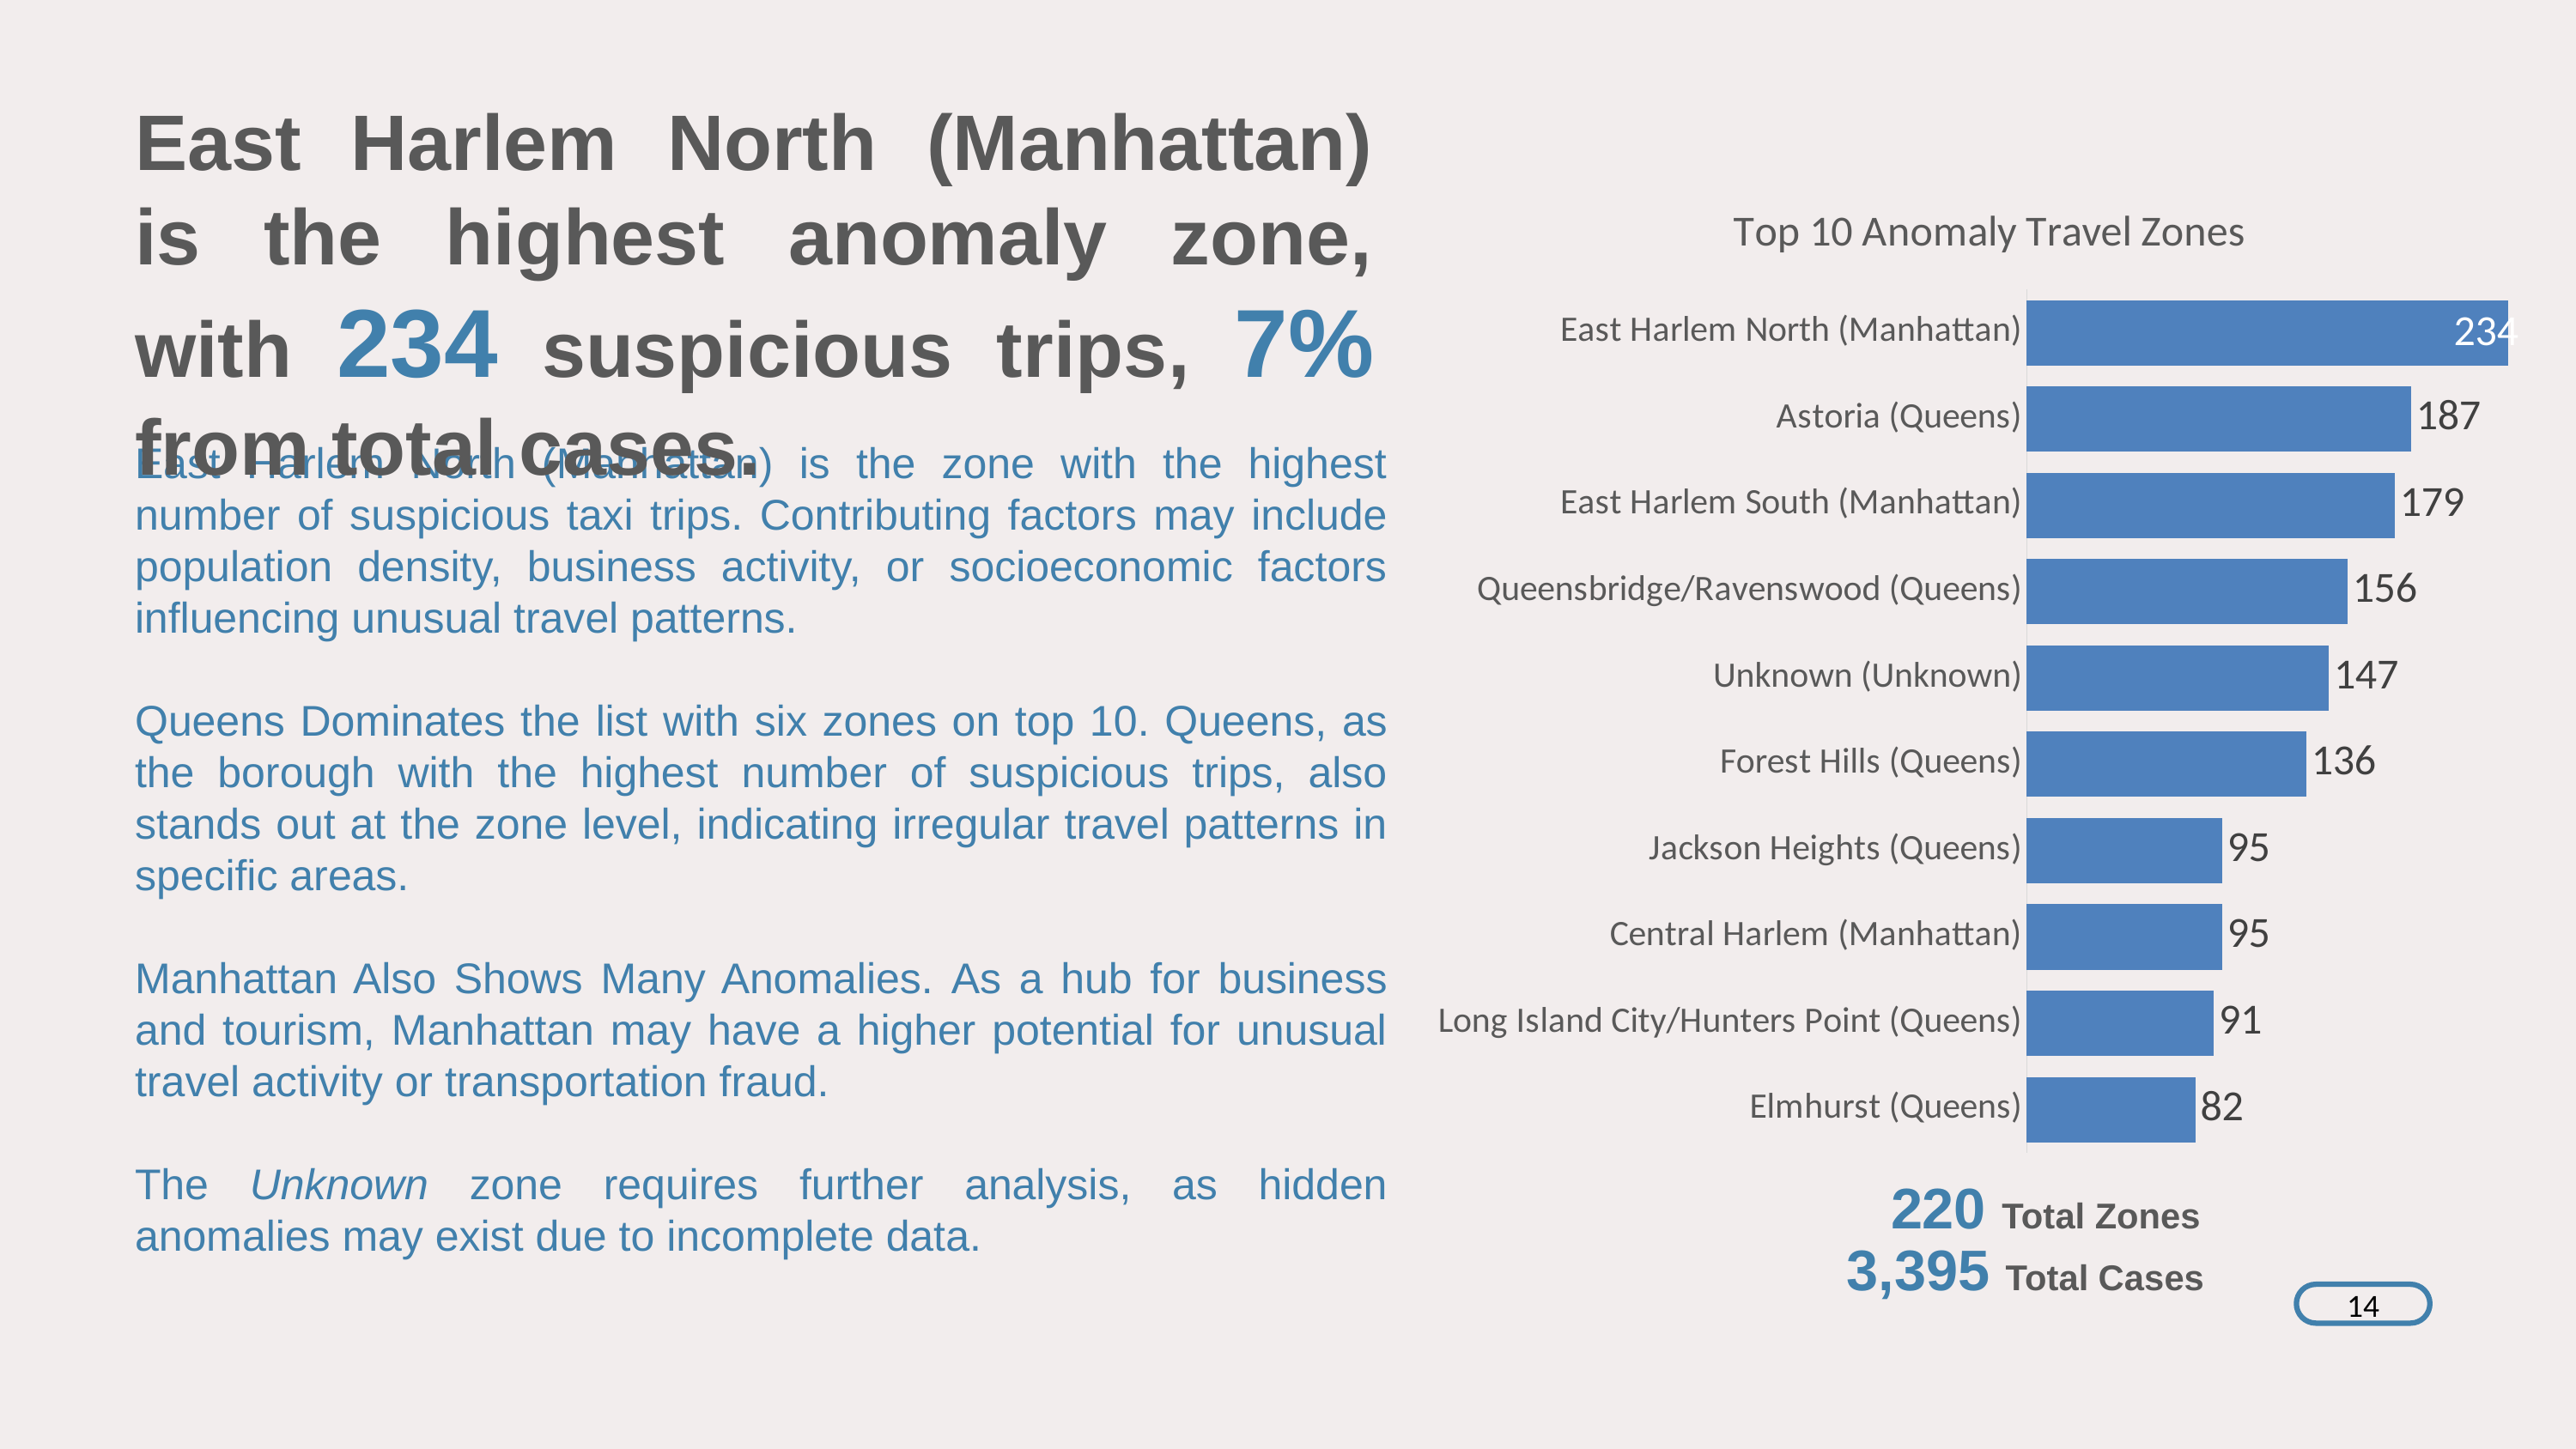

East Harlem North (Manhattan) is the highest anomaly zone, with 234 suspicious trips, 7% from total cases.

### Chart: Top 10 Anomaly Travel Zones

| Category | Anomaly Travel |
|---|---|
| Elmhurst (Queens) | 82.0 |
| Long Island City/Hunters Point (Queens) | 91.0 |
| Central Harlem (Manhattan) | 95.0 |
| Jackson Heights (Queens) | 95.0 |
| Forest Hills (Queens) | 136.0 |
| Unknown (Unknown) | 147.0 |
| Queensbridge/Ravenswood (Queens) | 156.0 |
| East Harlem South (Manhattan) | 179.0 |
| Astoria (Queens) | 187.0 |
| East Harlem North (Manhattan) | 234.0 |
East Harlem North (Manhattan) is the zone with the highest number of suspicious taxi trips. Contributing factors may include population density, business activity, or socioeconomic factors influencing unusual travel patterns.

Queens Dominates the list with six zones on top 10. Queens, as the borough with the highest number of suspicious trips, also stands out at the zone level, indicating irregular travel patterns in specific areas.

Manhattan Also Shows Many Anomalies. As a hub for business and tourism, Manhattan may have a higher potential for unusual travel activity or transportation fraud.

The Unknown zone requires further analysis, as hidden anomalies may exist due to incomplete data.
220 Total Zones
3,395 Total Cases

14